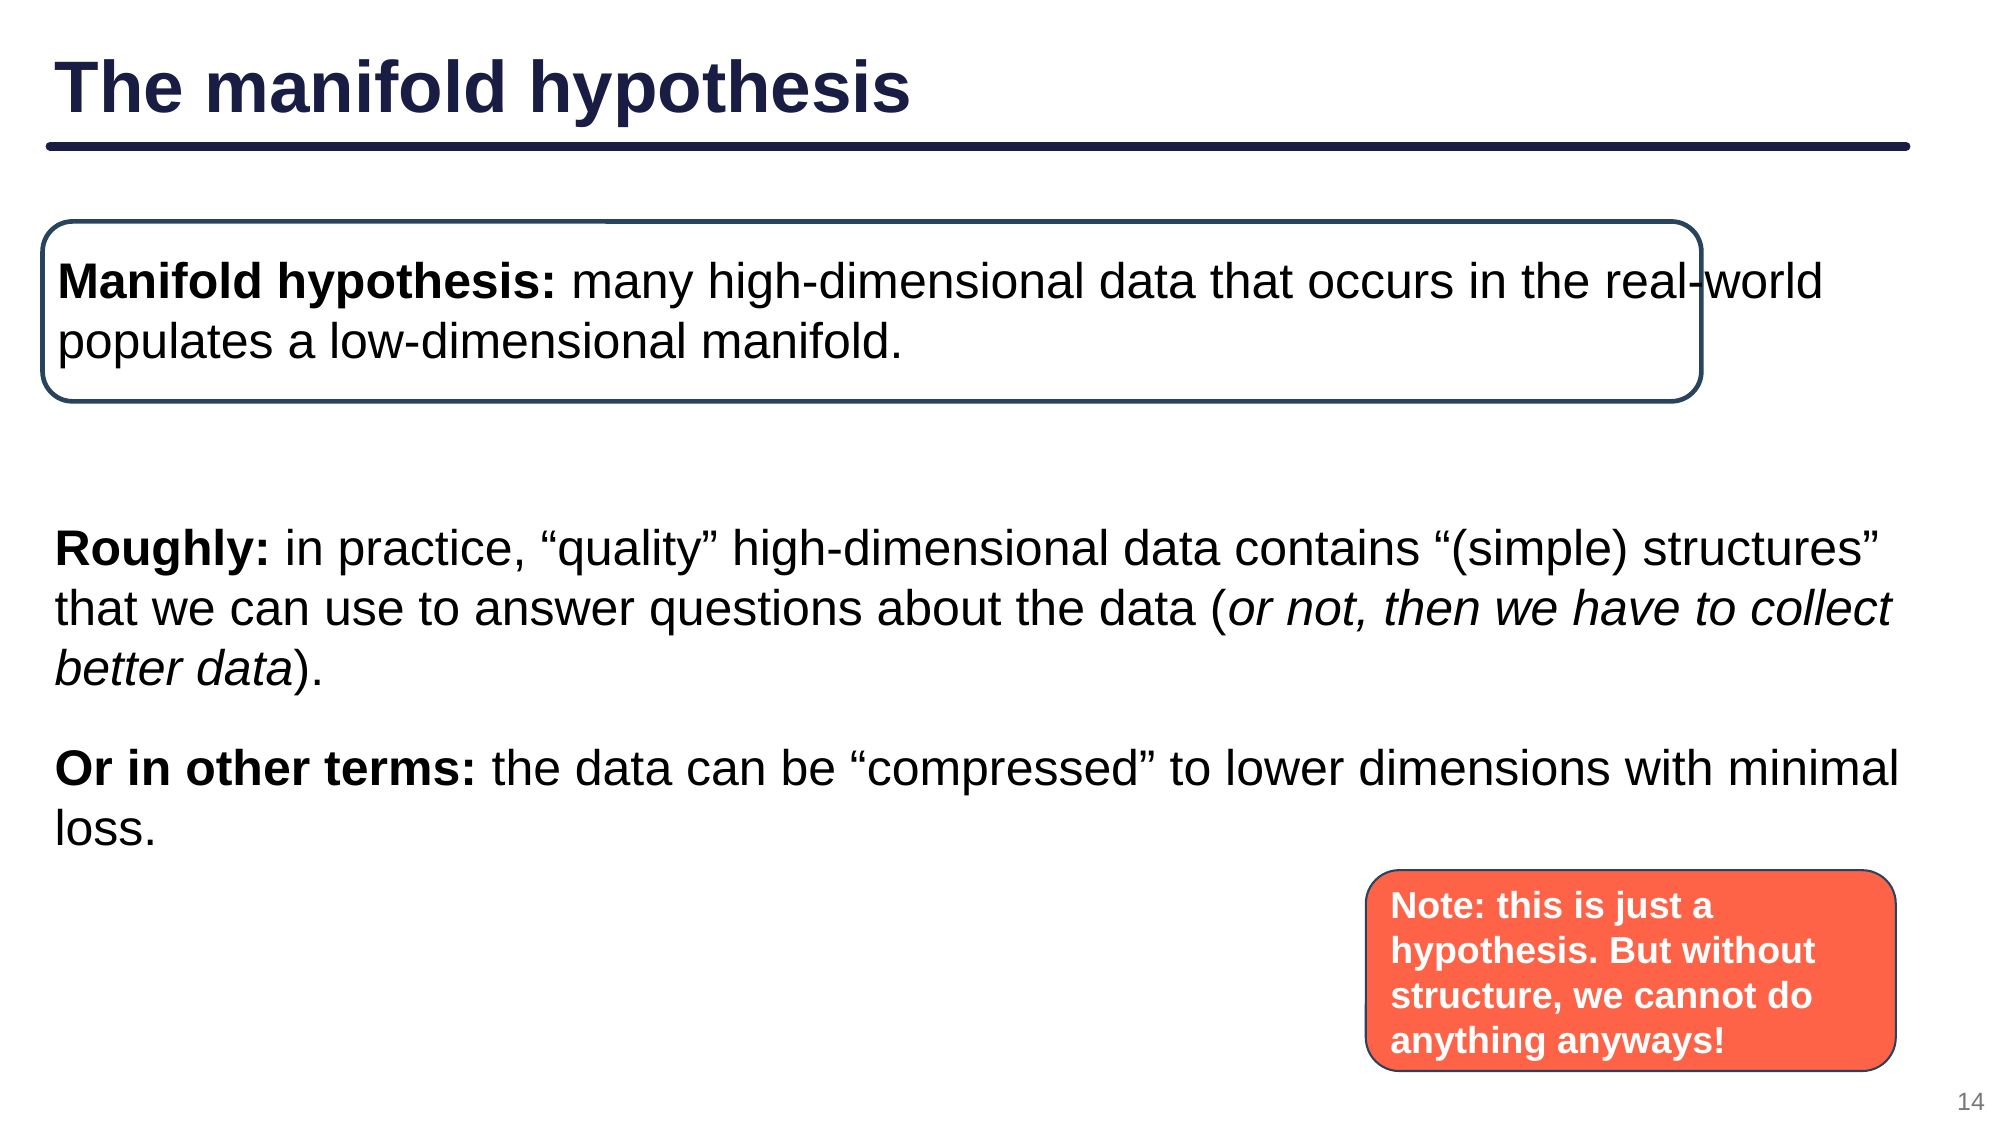

# The manifold hypothesis

Manifold hypothesis: many high-dimensional data that occurs in the real-world populates a low-dimensional manifold.
Roughly: in practice, “quality” high-dimensional data contains “(simple) structures” that we can use to answer questions about the data (or not, then we have to collect better data).
Or in other terms: the data can be “compressed” to lower dimensions with minimal loss.
Note: this is just a hypothesis. But without structure, we cannot do anything anyways!
14